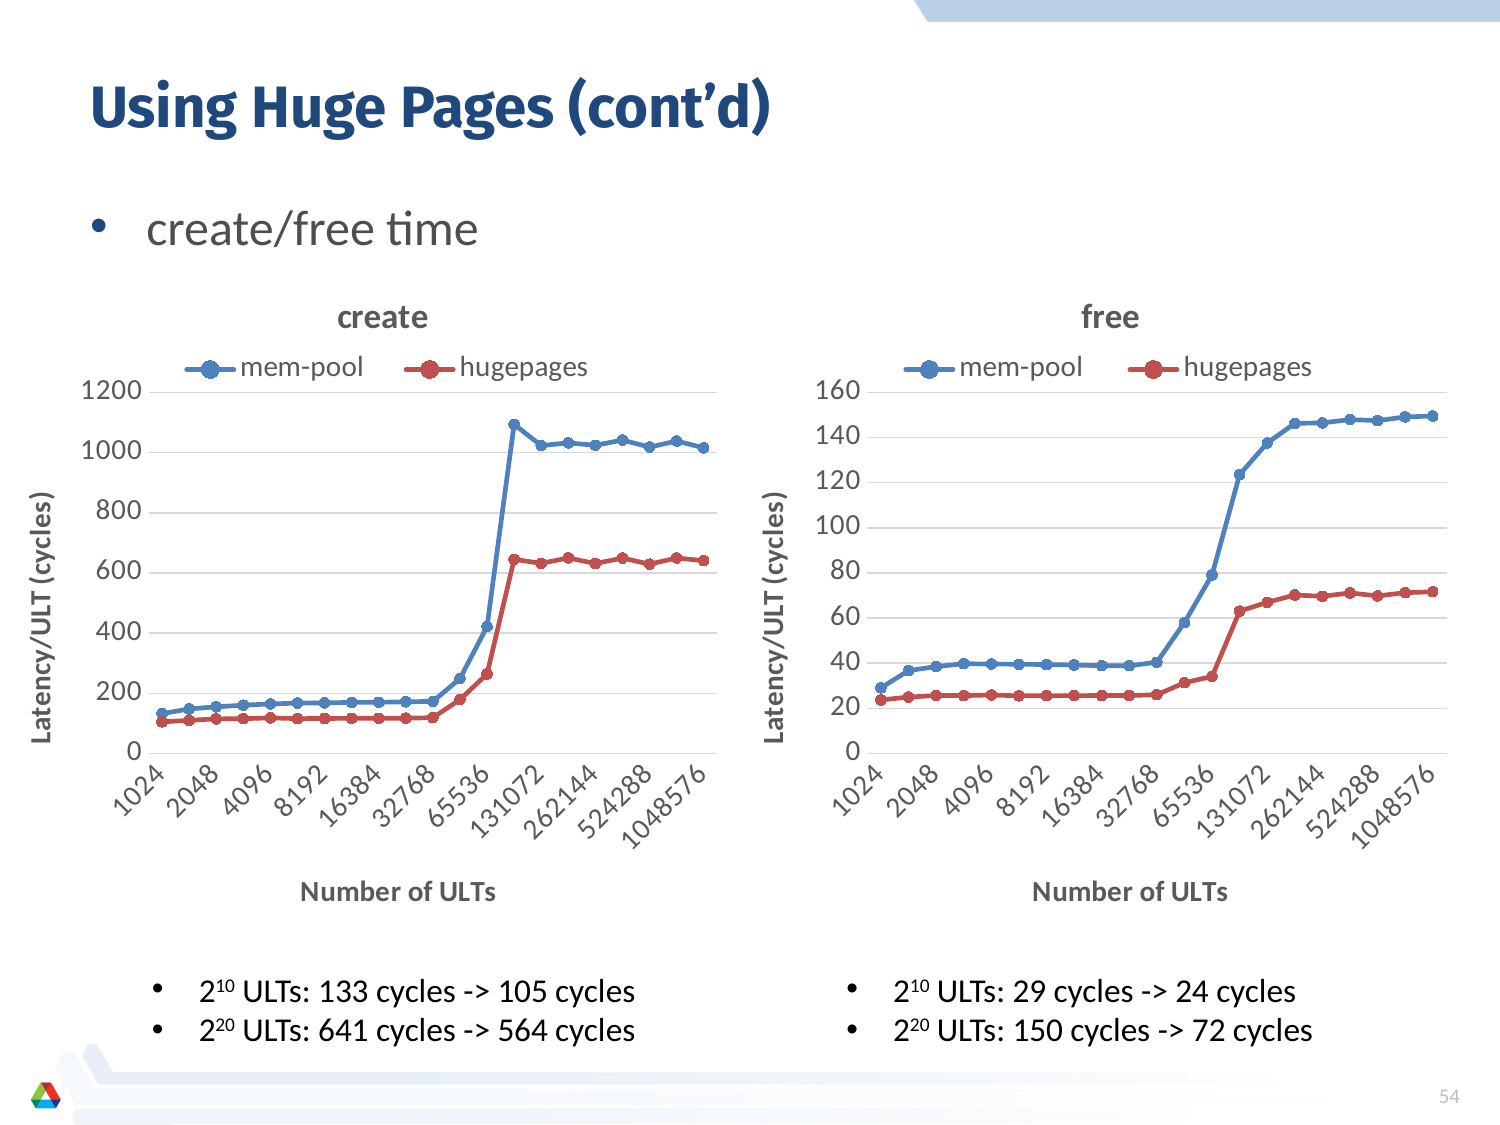

# Using Huge Pages (cont’d)
create/free time

### Chart: create

| Category | mem-pool | hugepages |
|---|---|---|
| 1024.0 | 132.57 | 105.3 |
| 1536.0 | 148.16 | 110.57 |
| 2048.0 | 155.18 | 115.21 |
| 3072.0 | 160.67 | 115.83 |
| 4096.0 | 164.8 | 118.64 |
| 6144.0 | 167.65 | 116.11 |
| 8192.0 | 168.43 | 116.55 |
| 12288.0 | 170.03 | 117.0 |
| 16384.0 | 170.44 | 117.18 |
| 24576.0 | 171.95 | 117.6 |
| 32768.0 | 173.33 | 119.21 |
| 49152.0 | 248.92 | 179.21 |
| 65536.0 | 421.6 | 264.16 |
| 98304.0 | 1093.98 | 645.58 |
| 131072.0 | 1023.34 | 631.89 |
| 196608.0 | 1032.12 | 650.04 |
| 262144.0 | 1024.28 | 631.29 |
| 393216.0 | 1041.65 | 649.67 |
| 524288.0 | 1018.33 | 629.47 |
| 786432.0 | 1038.41 | 649.77 |
| 1.048576E6 | 1015.65 | 640.97 |

### Chart: free

| Category | mem-pool | hugepages |
|---|---|---|
| 1024.0 | 29.12 | 23.77 |
| 1536.0 | 36.73 | 25.02 |
| 2048.0 | 38.52 | 25.73 |
| 3072.0 | 39.81 | 25.67 |
| 4096.0 | 39.67 | 25.95 |
| 6144.0 | 39.56 | 25.57 |
| 8192.0 | 39.43 | 25.61 |
| 12288.0 | 39.22 | 25.67 |
| 16384.0 | 38.92 | 25.69 |
| 24576.0 | 38.9 | 25.73 |
| 32768.0 | 40.44 | 26.05 |
| 49152.0 | 57.99 | 31.38 |
| 65536.0 | 79.14 | 34.15 |
| 98304.0 | 123.59 | 63.08 |
| 131072.0 | 137.58 | 66.97 |
| 196608.0 | 146.29 | 70.27 |
| 262144.0 | 146.48 | 69.66999999999997 |
| 393216.0 | 147.95 | 71.18 |
| 524288.0 | 147.48 | 69.86 |
| 786432.0 | 149.12 | 71.28 |
| 1.048576E6 | 149.53 | 71.66999999999997 |
210 ULTs: 133 cycles -> 105 cycles
220 ULTs: 641 cycles -> 564 cycles
210 ULTs: 29 cycles -> 24 cycles
220 ULTs: 150 cycles -> 72 cycles
54